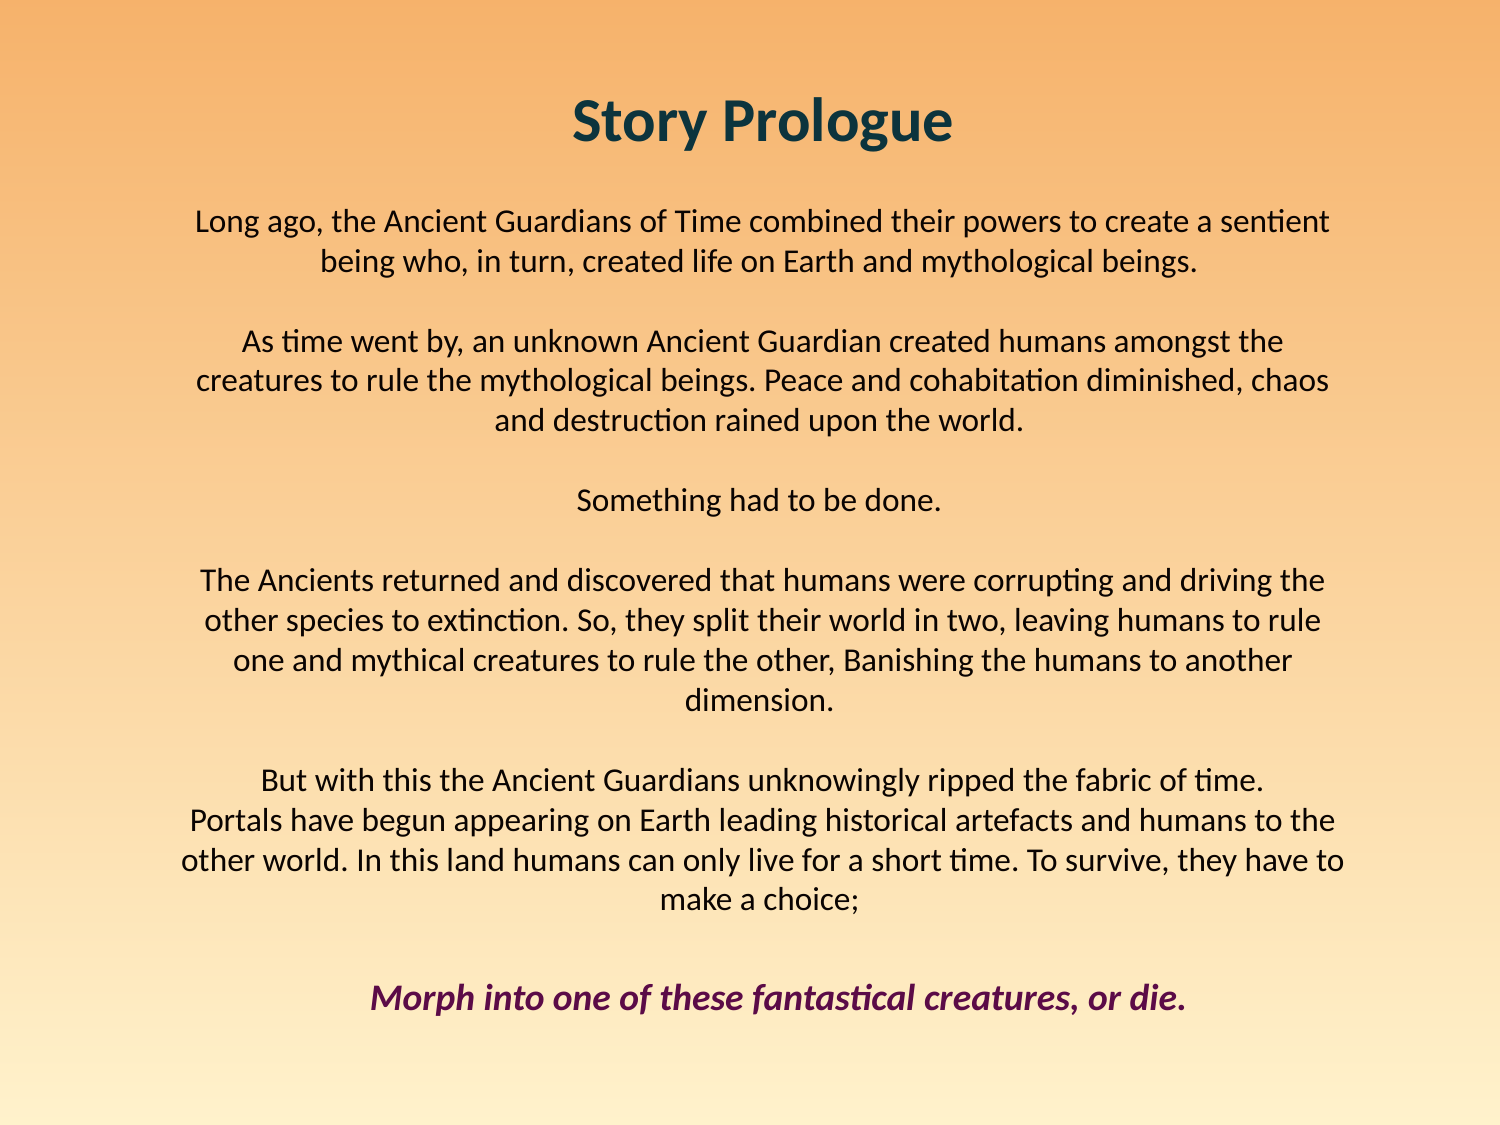

Story Prologue
Long ago, the Ancient Guardians of Time combined their powers to create a sentient being who, in turn, created life on Earth and mythological beings.
As time went by, an unknown Ancient Guardian created humans amongst the creatures to rule the mythological beings. Peace and cohabitation diminished, chaos and destruction rained upon the world.
Something had to be done.
The Ancients returned and discovered that humans were corrupting and driving the other species to extinction. So, they split their world in two, leaving humans to rule one and mythical creatures to rule the other, Banishing the humans to another dimension.
But with this the Ancient Guardians unknowingly ripped the fabric of time.
Portals have begun appearing on Earth leading historical artefacts and humans to the other world. In this land humans can only live for a short time. To survive, they have to make a choice;

	      Morph into one of these fantastical creatures, or die.